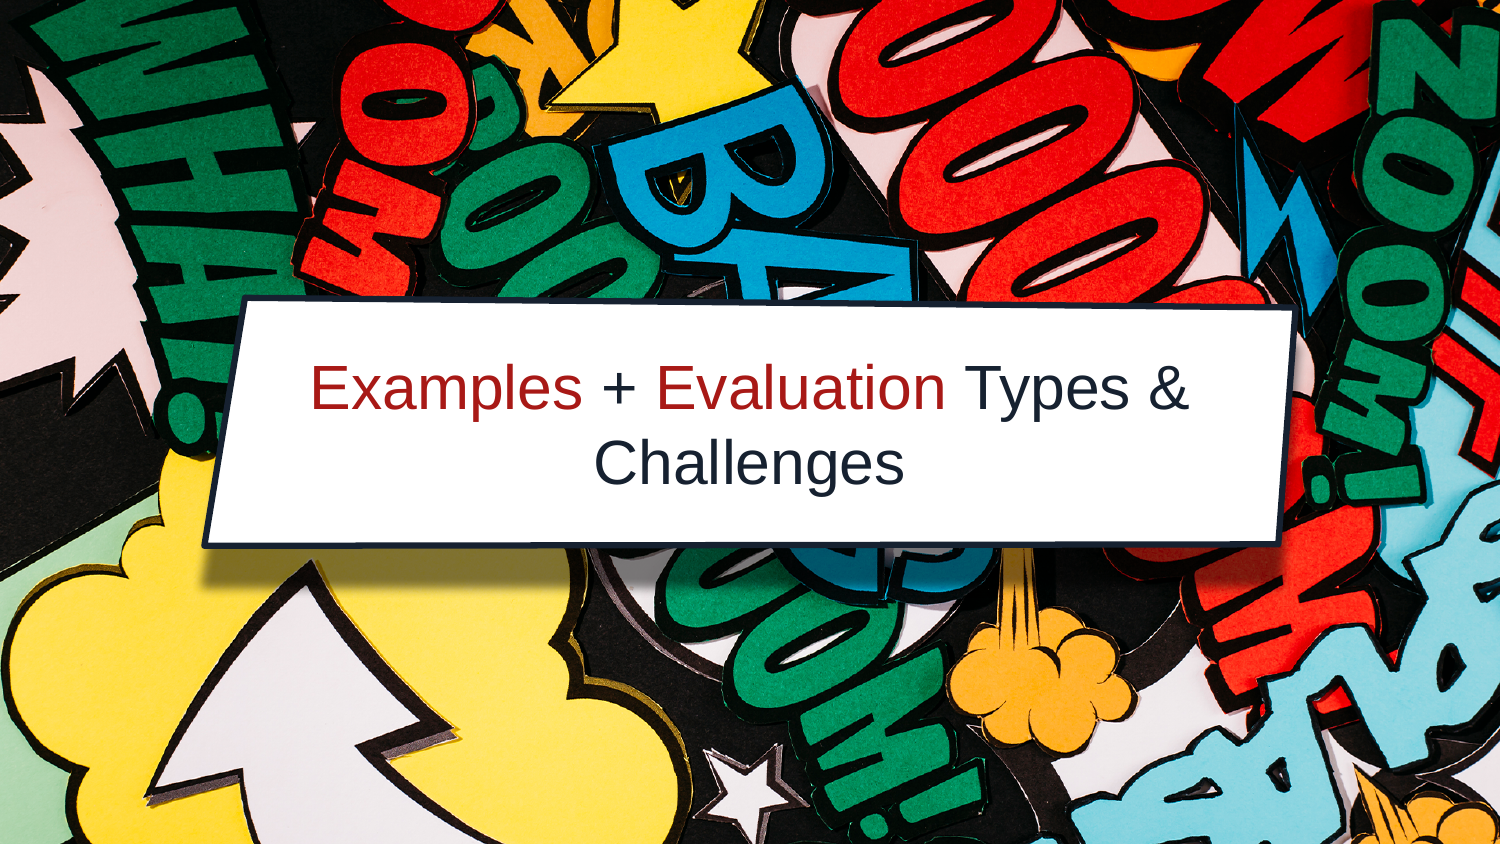

# Examples + Evaluation Types & Challenges